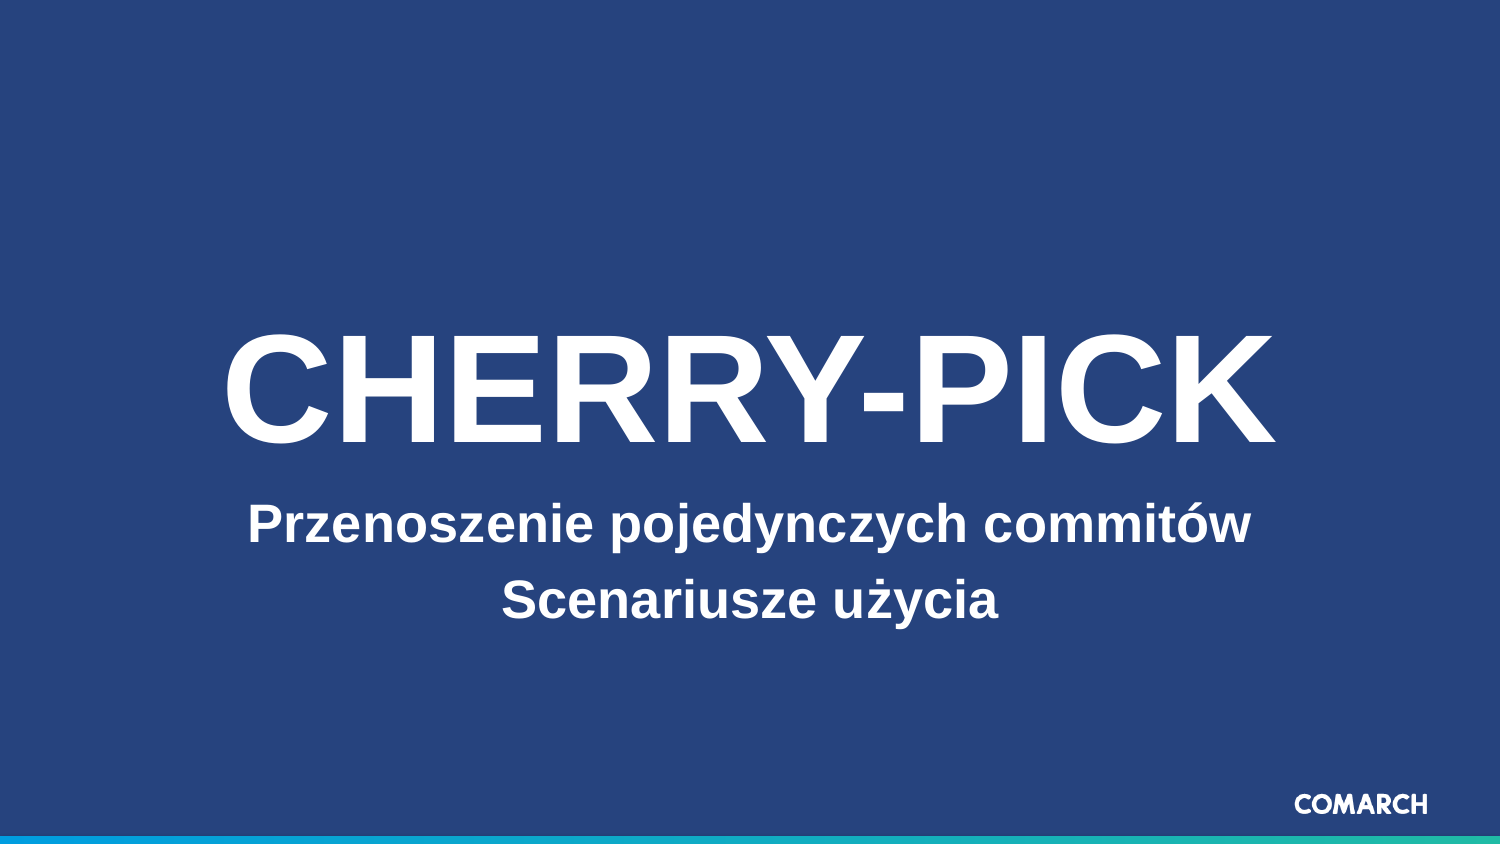

# Cherry-pick
Przenoszenie pojedynczych commitów
Scenariusze użycia